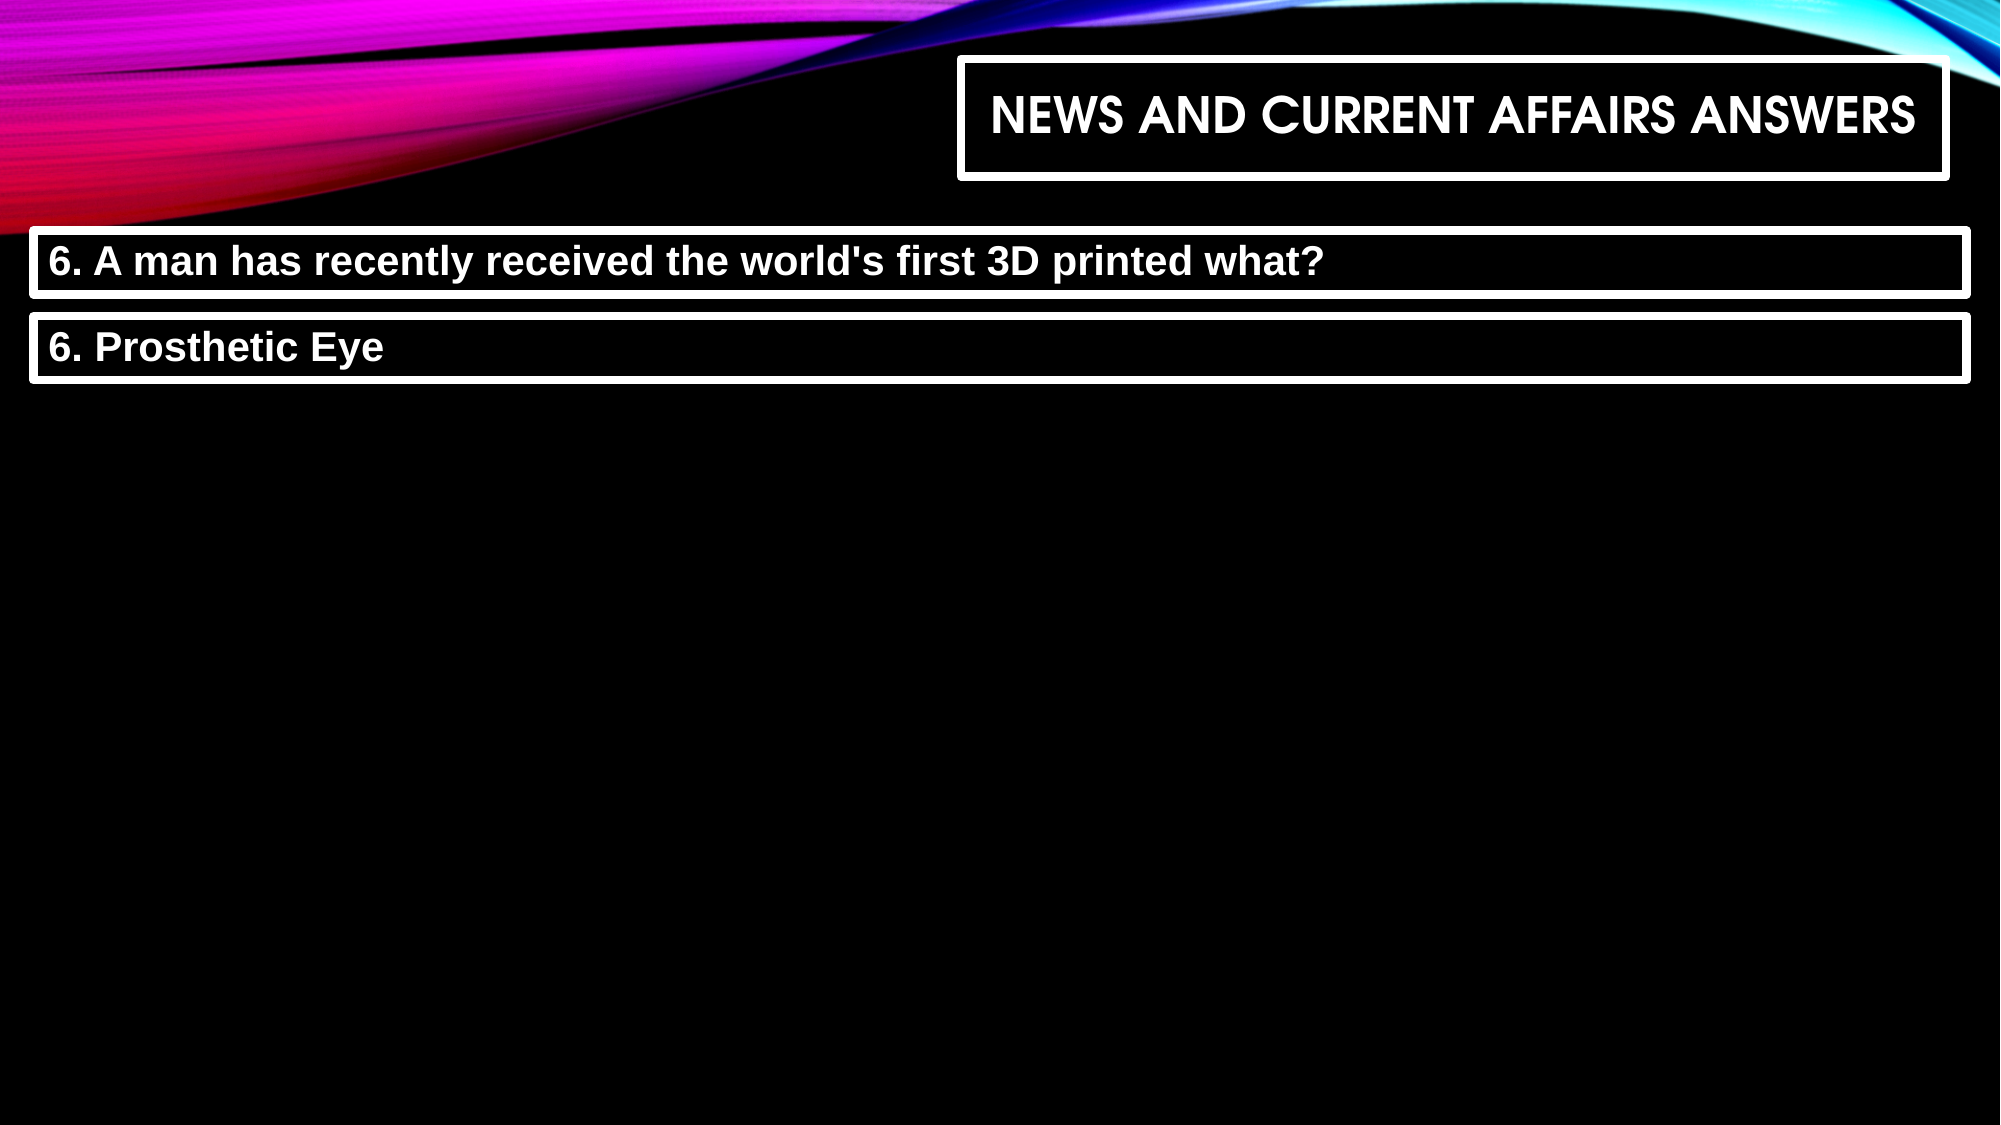

NEWS AND CURRENT AFFAIRS ANSWERS
6. A man has recently received the world's first 3D printed what?
6. Prosthetic Eye